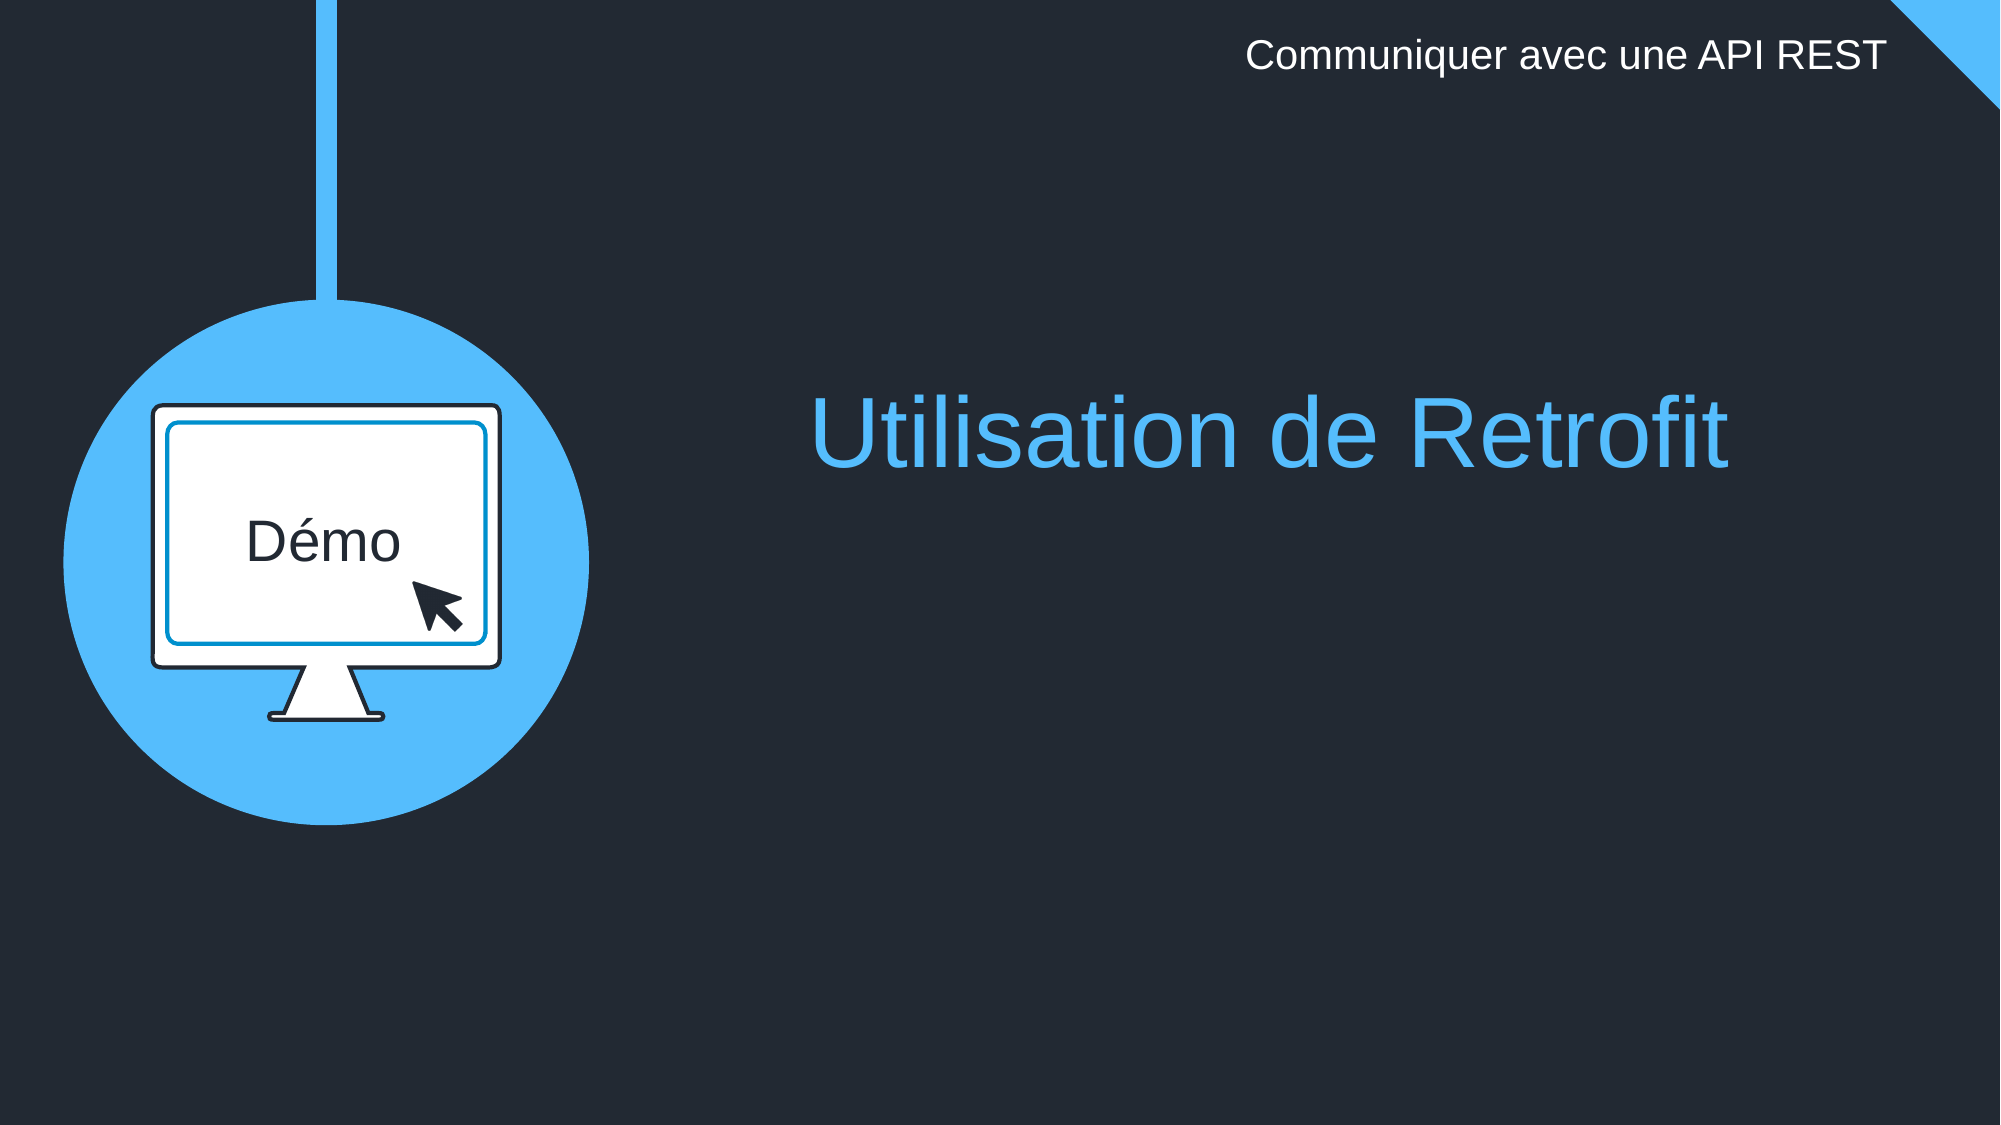

# Communiquer avec une API REST
Utilisation de Retrofit